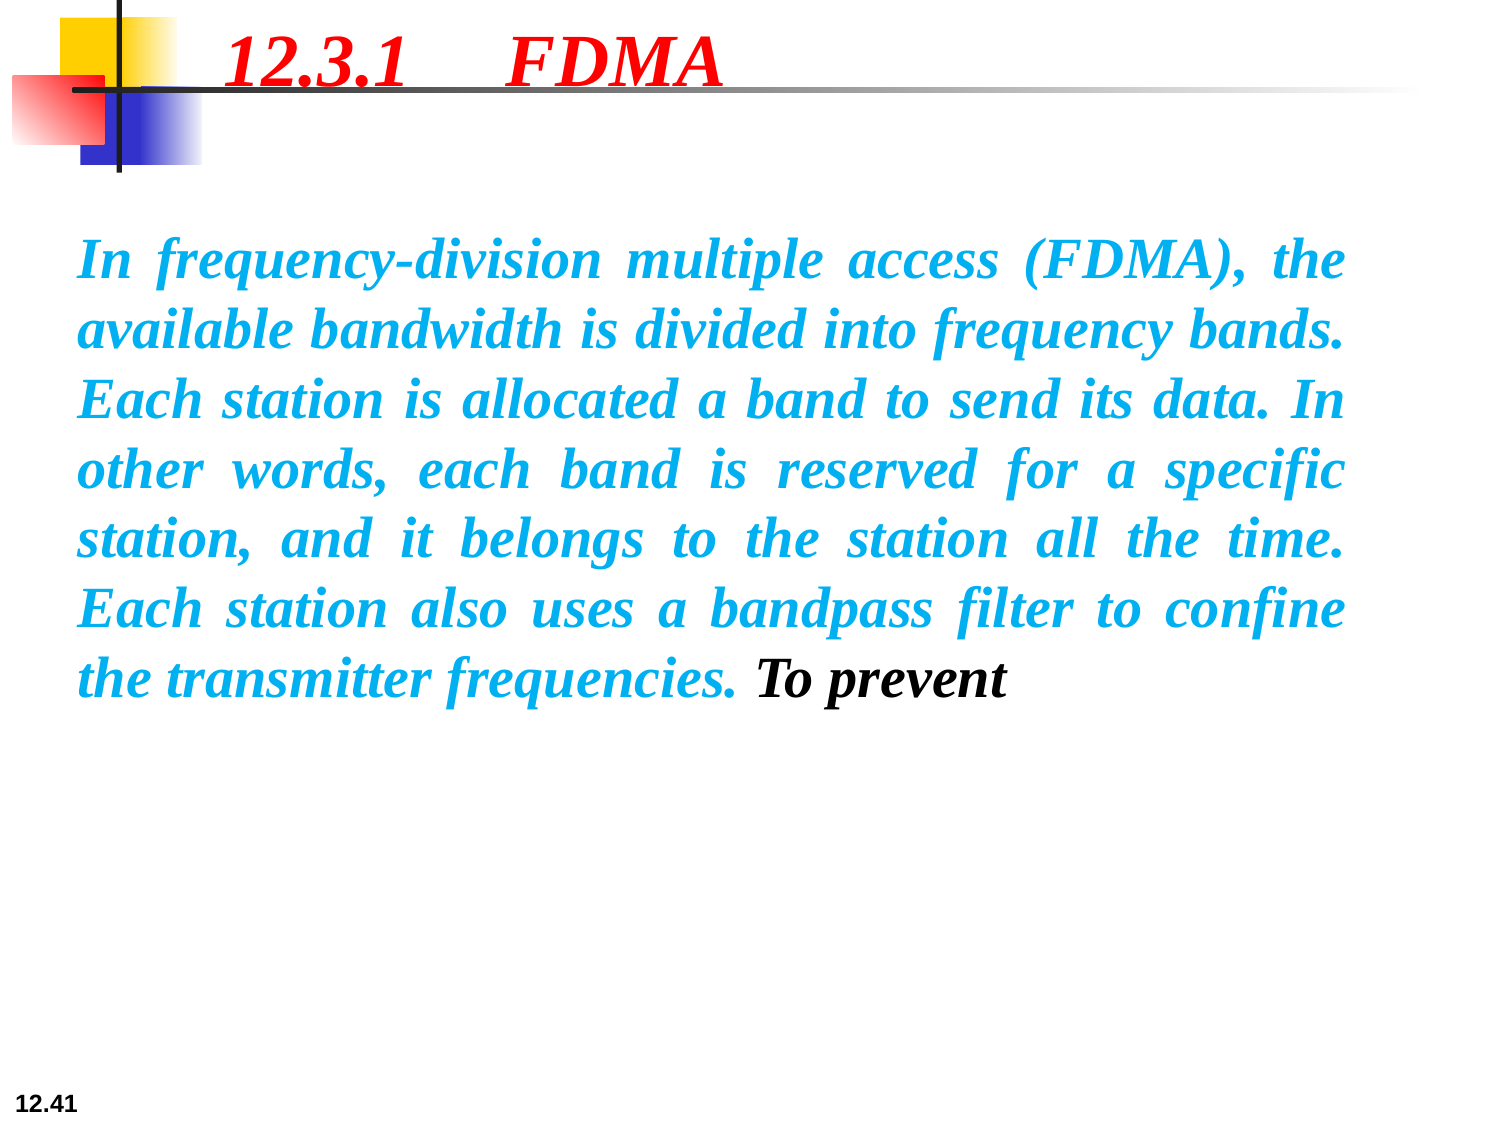

12.3.1     FDMA

In frequency-division multiple access (FDMA), the available bandwidth is divided into frequency bands. Each station is allocated a band to send its data. In other words, each band is reserved for a specific station, and it belongs to the station all the time. Each station also uses a bandpass filter to confine the transmitter frequencies. To prevent
12.41